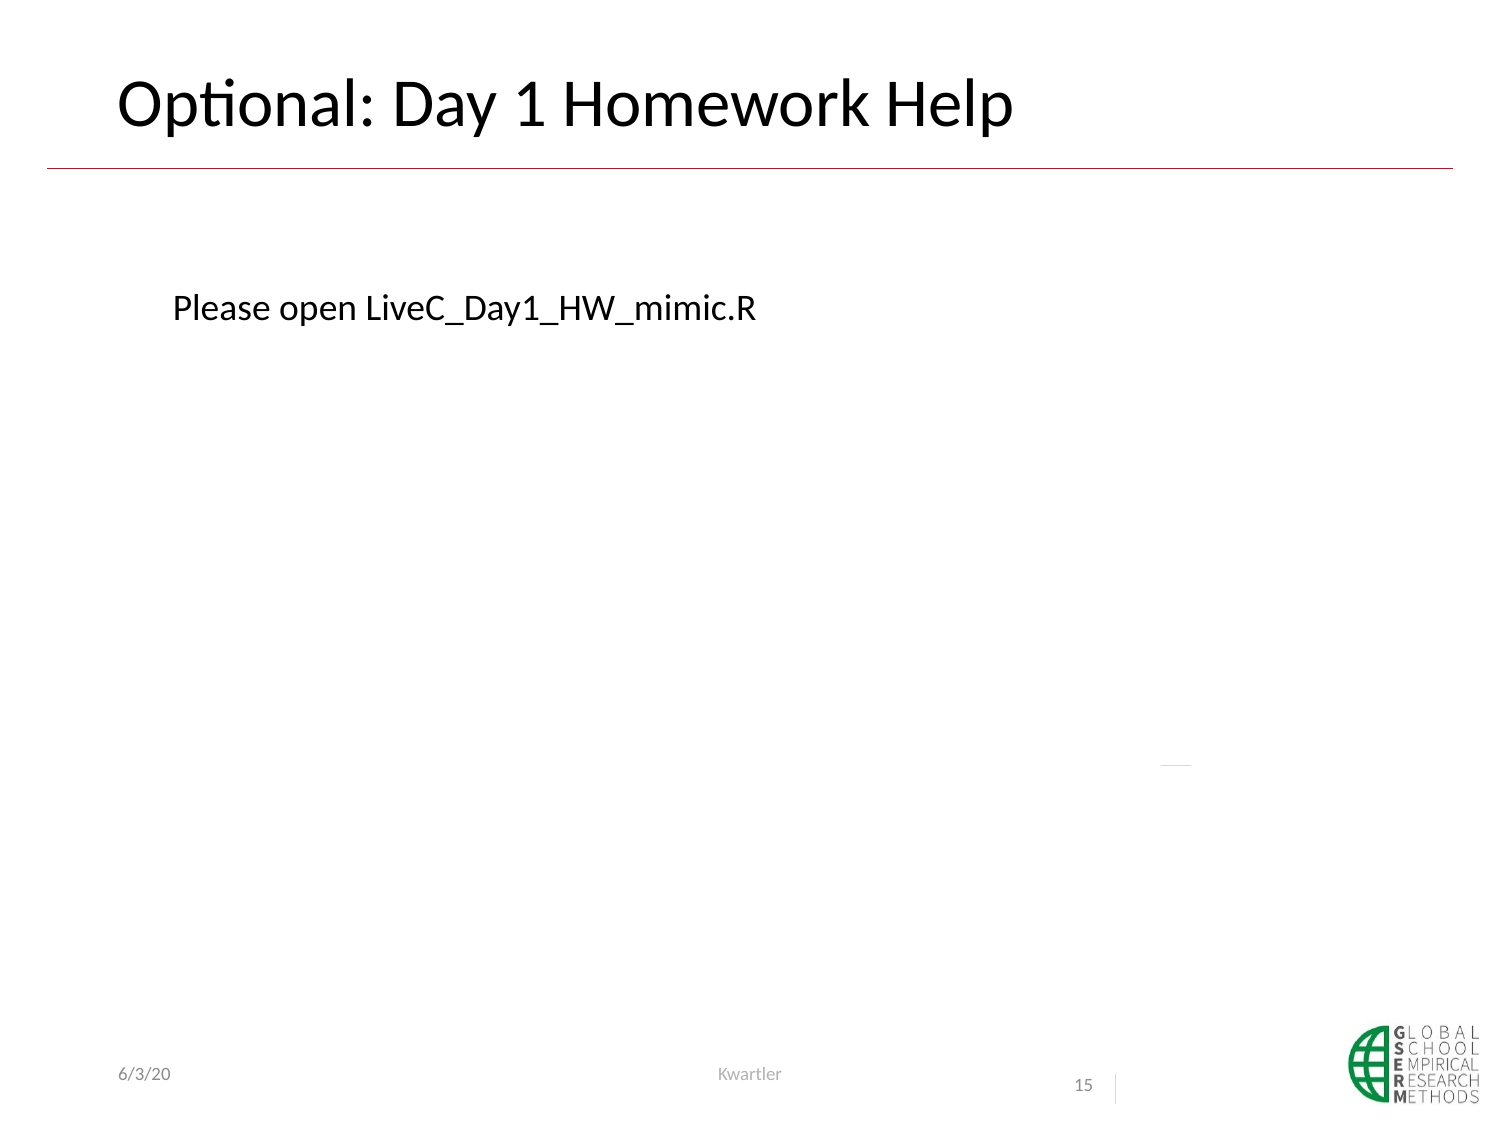

# Optional: Day 1 Homework Help
Please open LiveC_Day1_HW_mimic.R
6/3/20
Kwartler
15